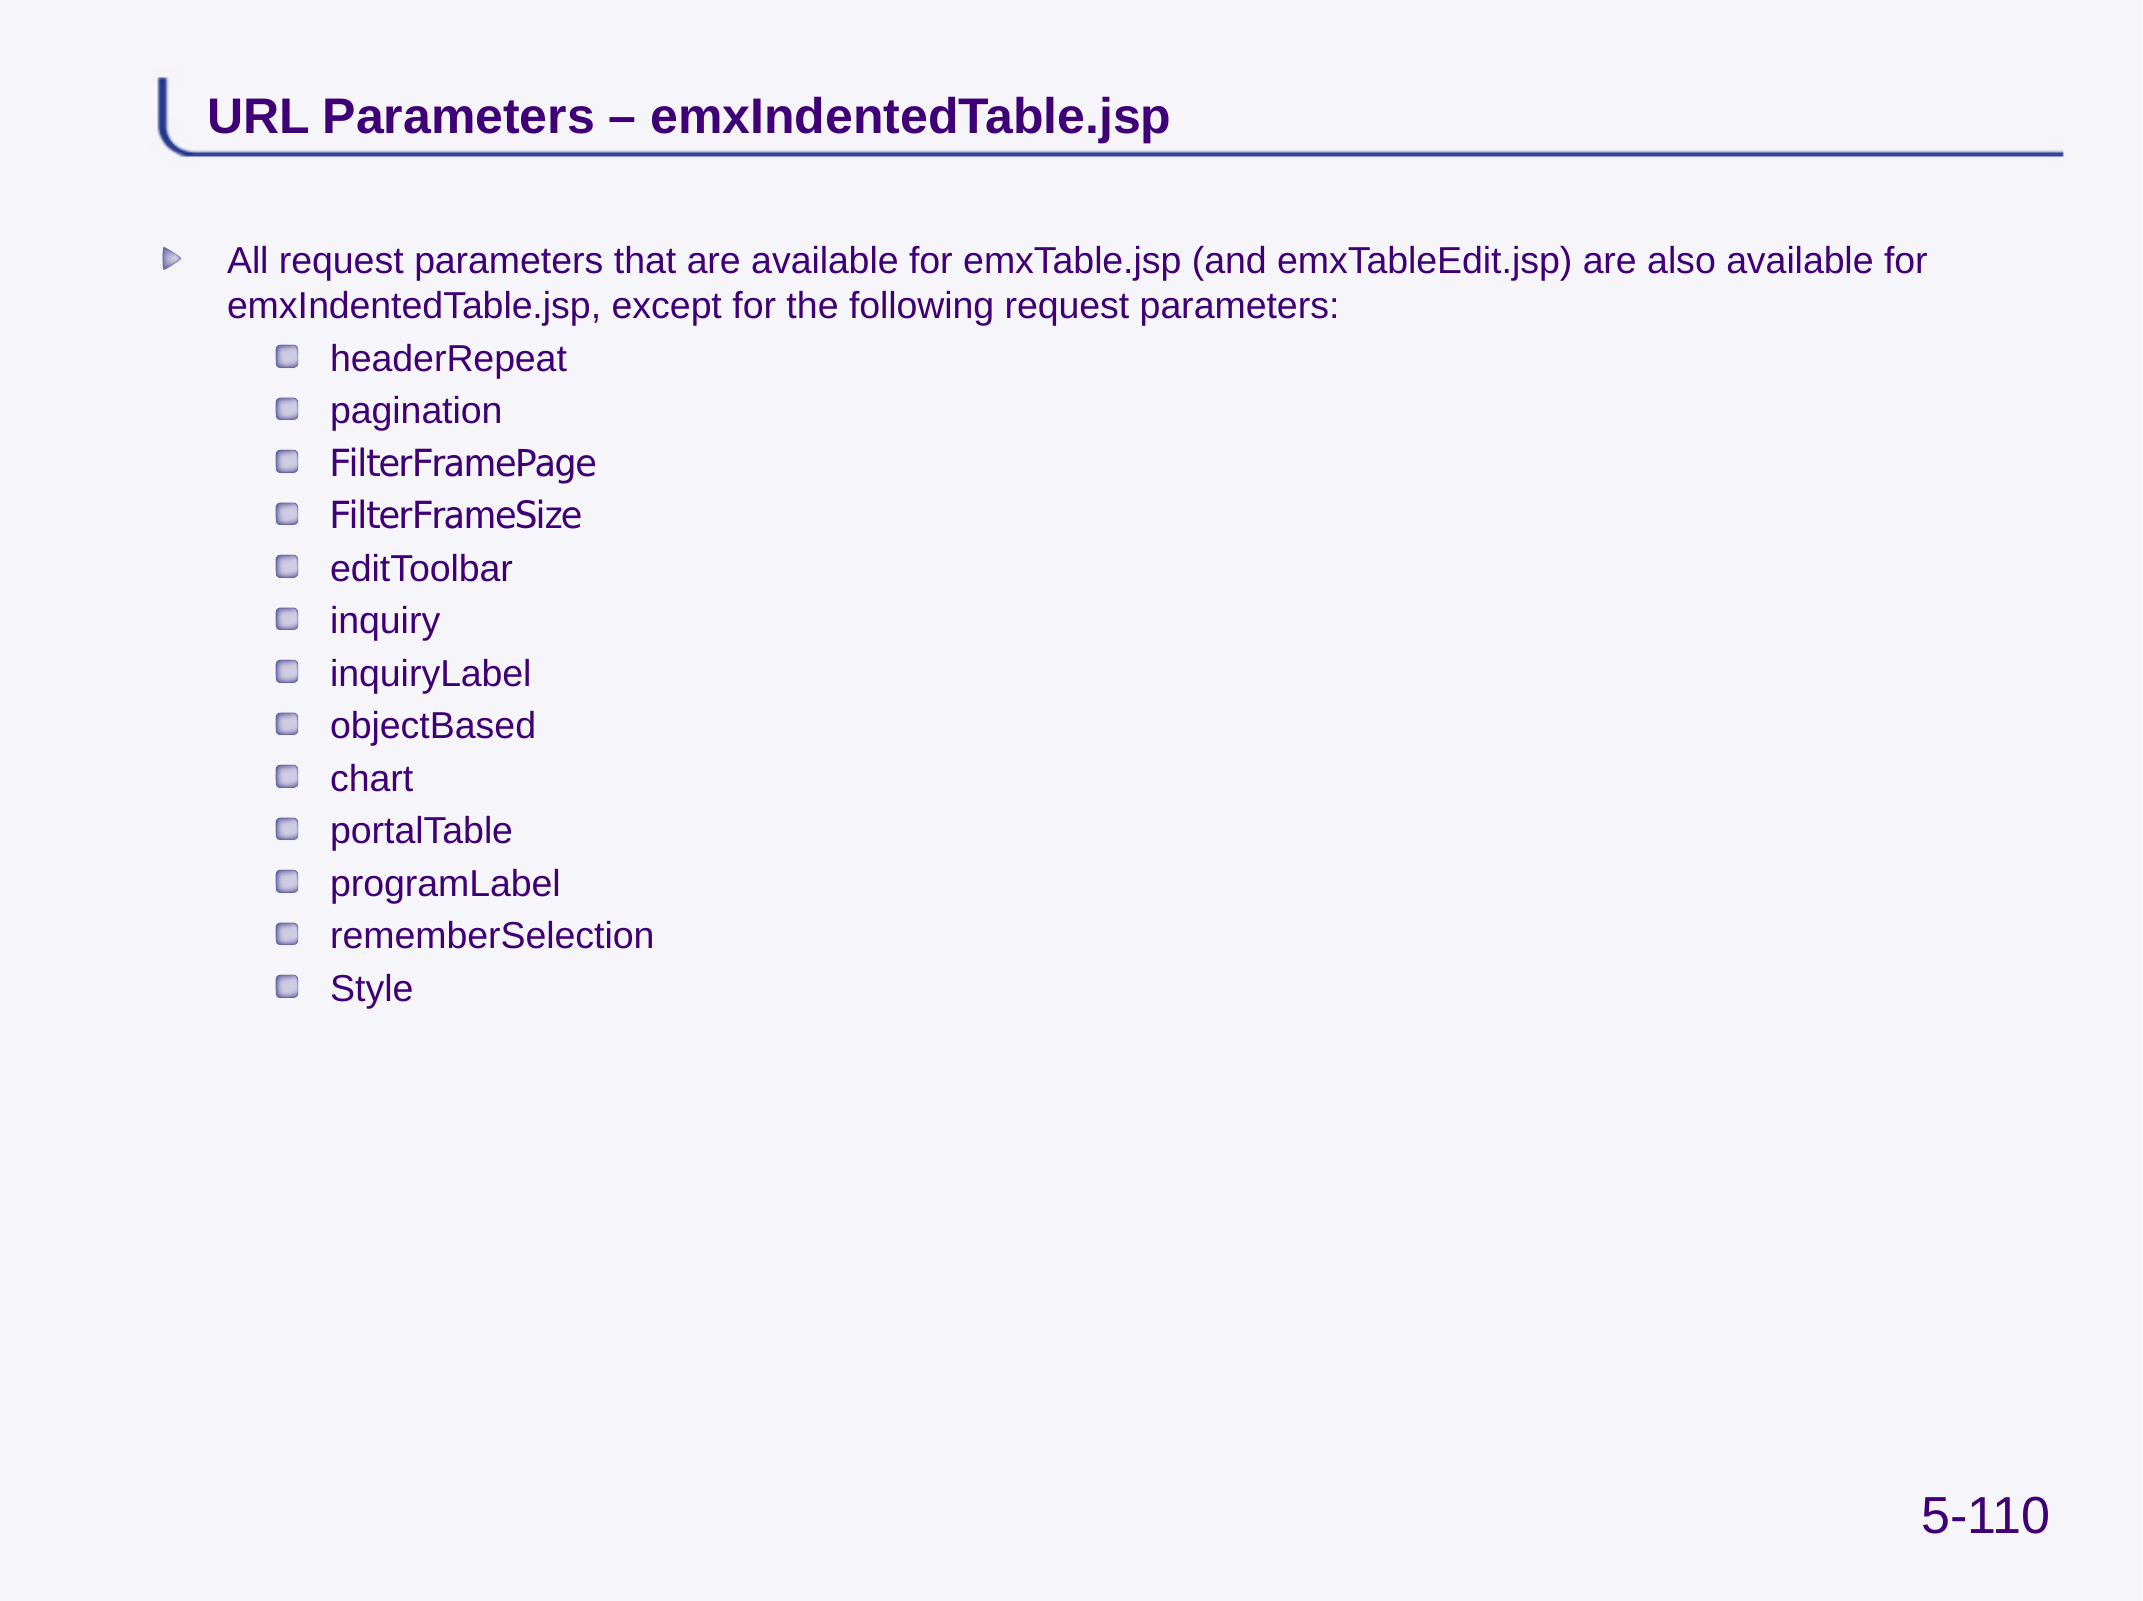

# URL Parameters – emxIndentedTable.jsp
All request parameters that are available for emxTable.jsp (and emxTableEdit.jsp) are also available for emxIndentedTable.jsp, except for the following request parameters:
headerRepeat
pagination
FilterFramePage
FilterFrameSize
editToolbar
inquiry
inquiryLabel
objectBased
chart
portalTable
programLabel
rememberSelection
Style

5-110